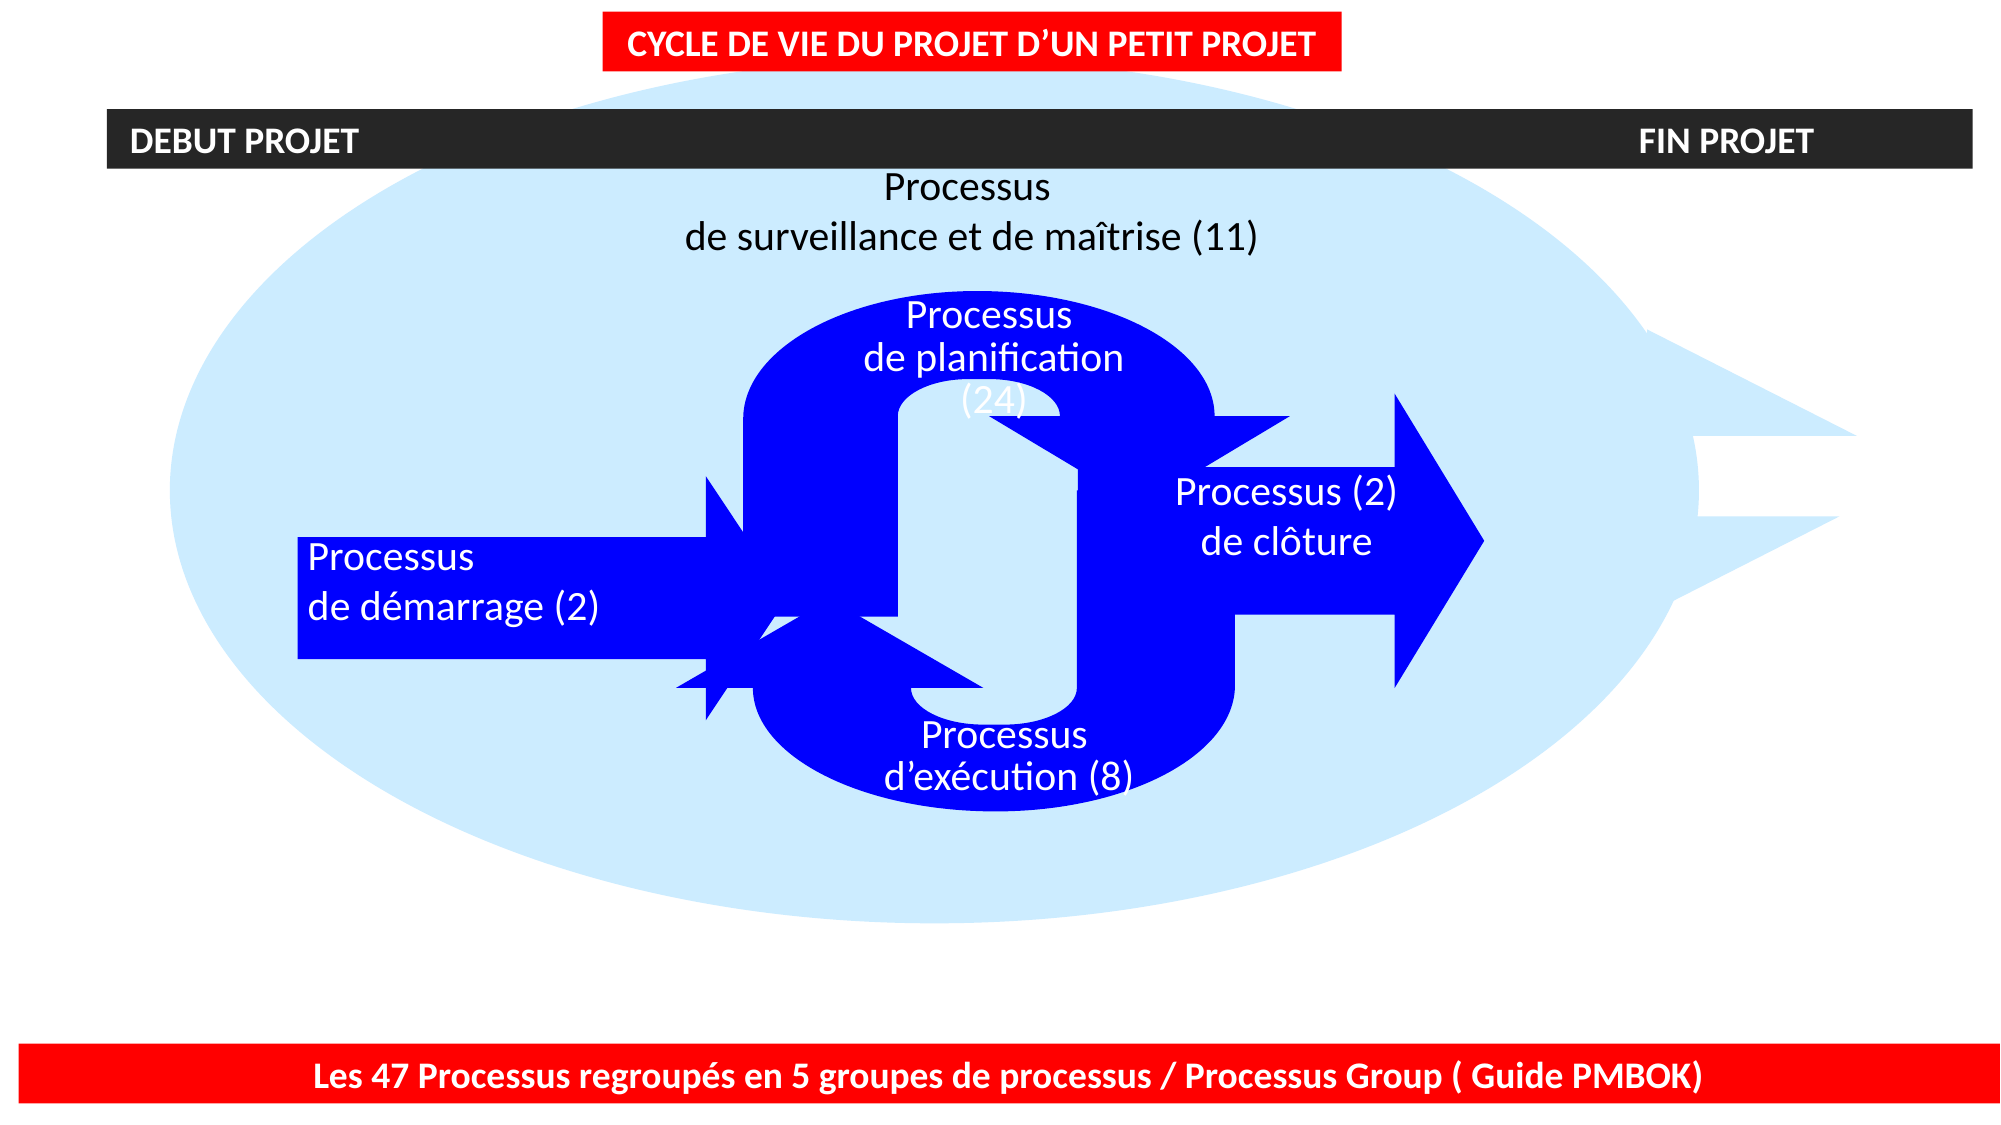

CYCLE DE VIE DU PROJET D’UN PETIT PROJET

Processus
de surveillance et de maîtrise (11)

 DEBUT PROJET                                                                                                                                                       FIN PROJET
Processus
de planification (24)

Processus (2)
de clôture

Processus
de démarrage (2)

Processus
d’exécution (8)
Les 47 Processus regroupés en 5 groupes de processus / Processus Group ( Guide PMBOK)